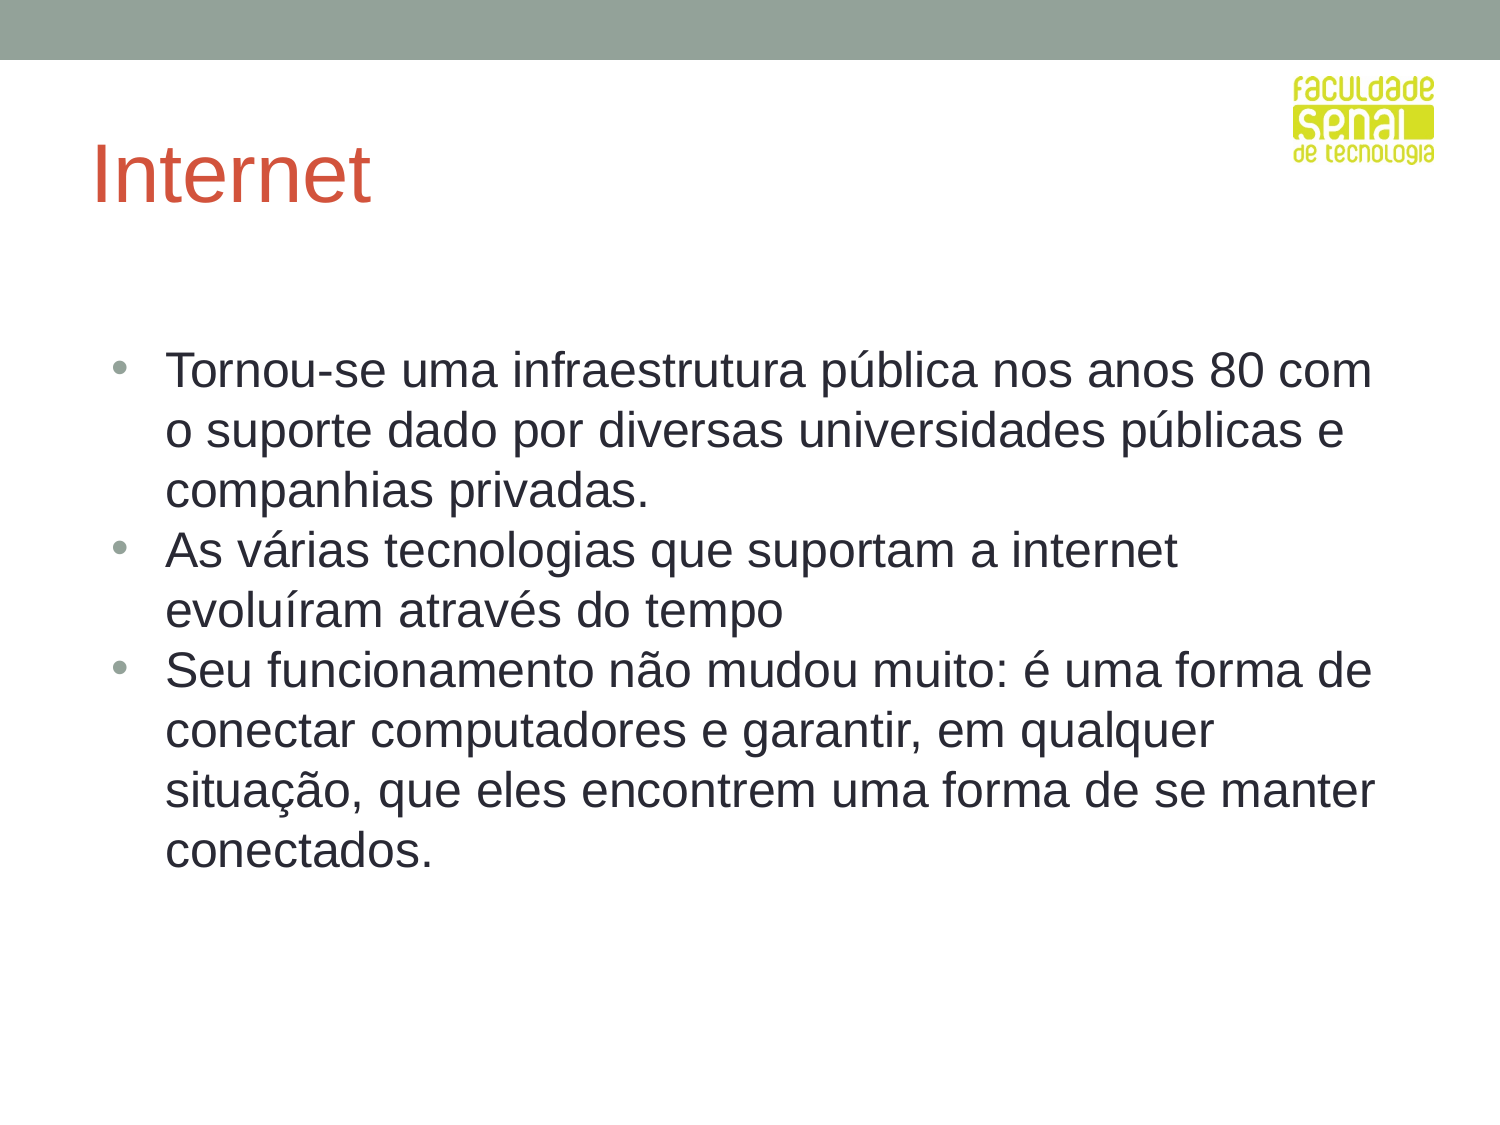

# Internet

Tornou-se uma infraestrutura pública nos anos 80 com o suporte dado por diversas universidades públicas e companhias privadas.
As várias tecnologias que suportam a internet evoluíram através do tempo
Seu funcionamento não mudou muito: é uma forma de conectar computadores e garantir, em qualquer situação, que eles encontrem uma forma de se manter conectados.